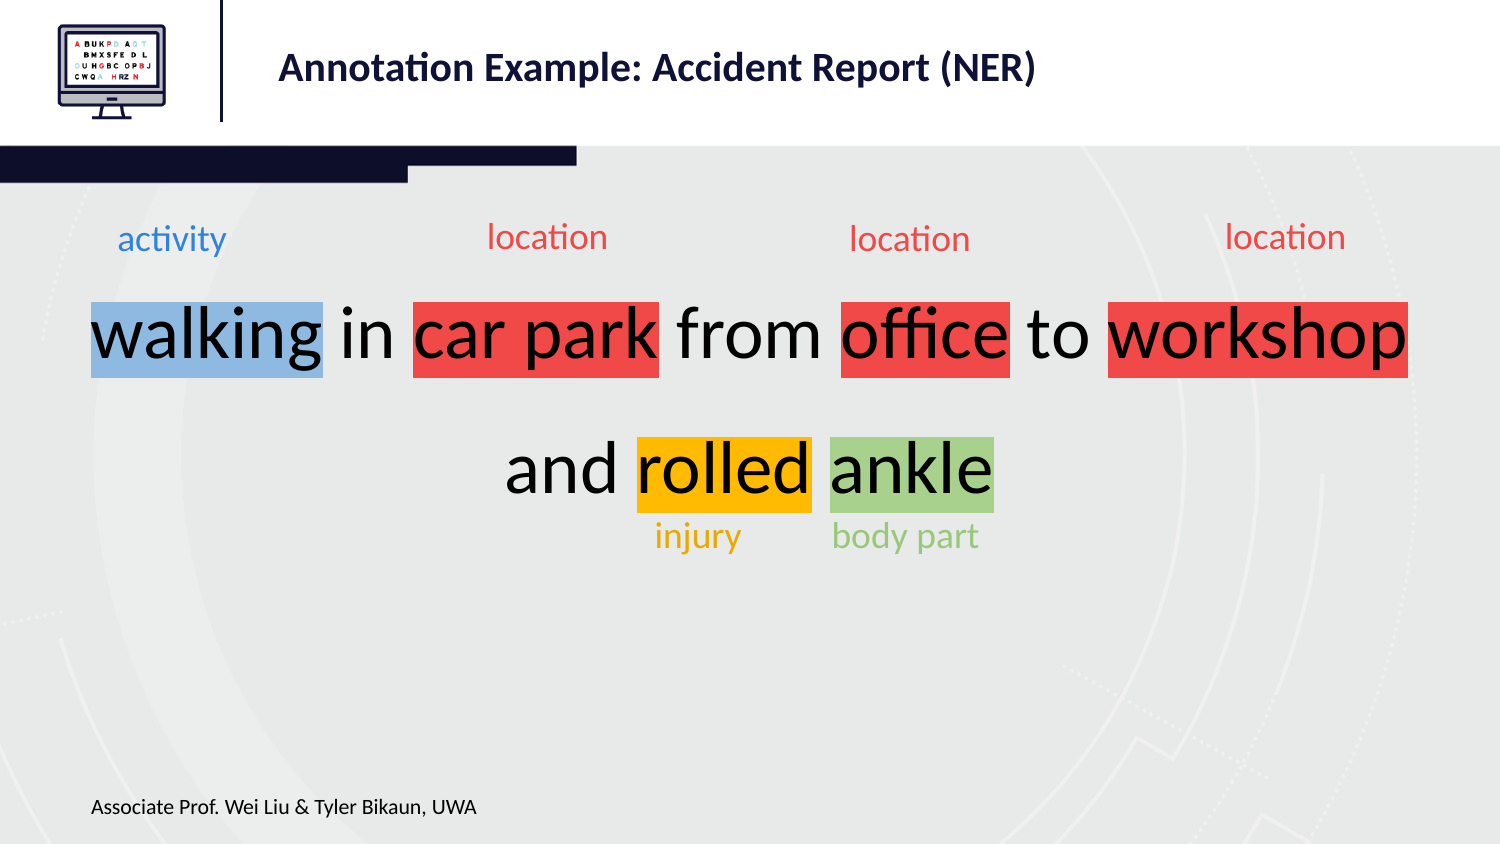

Annotation Example: Accident Report (NER)
location
location
activity
location
walking in car park from office to workshop and rolled ankle
injury
body part
Associate Prof. Wei Liu & Tyler Bikaun, UWA